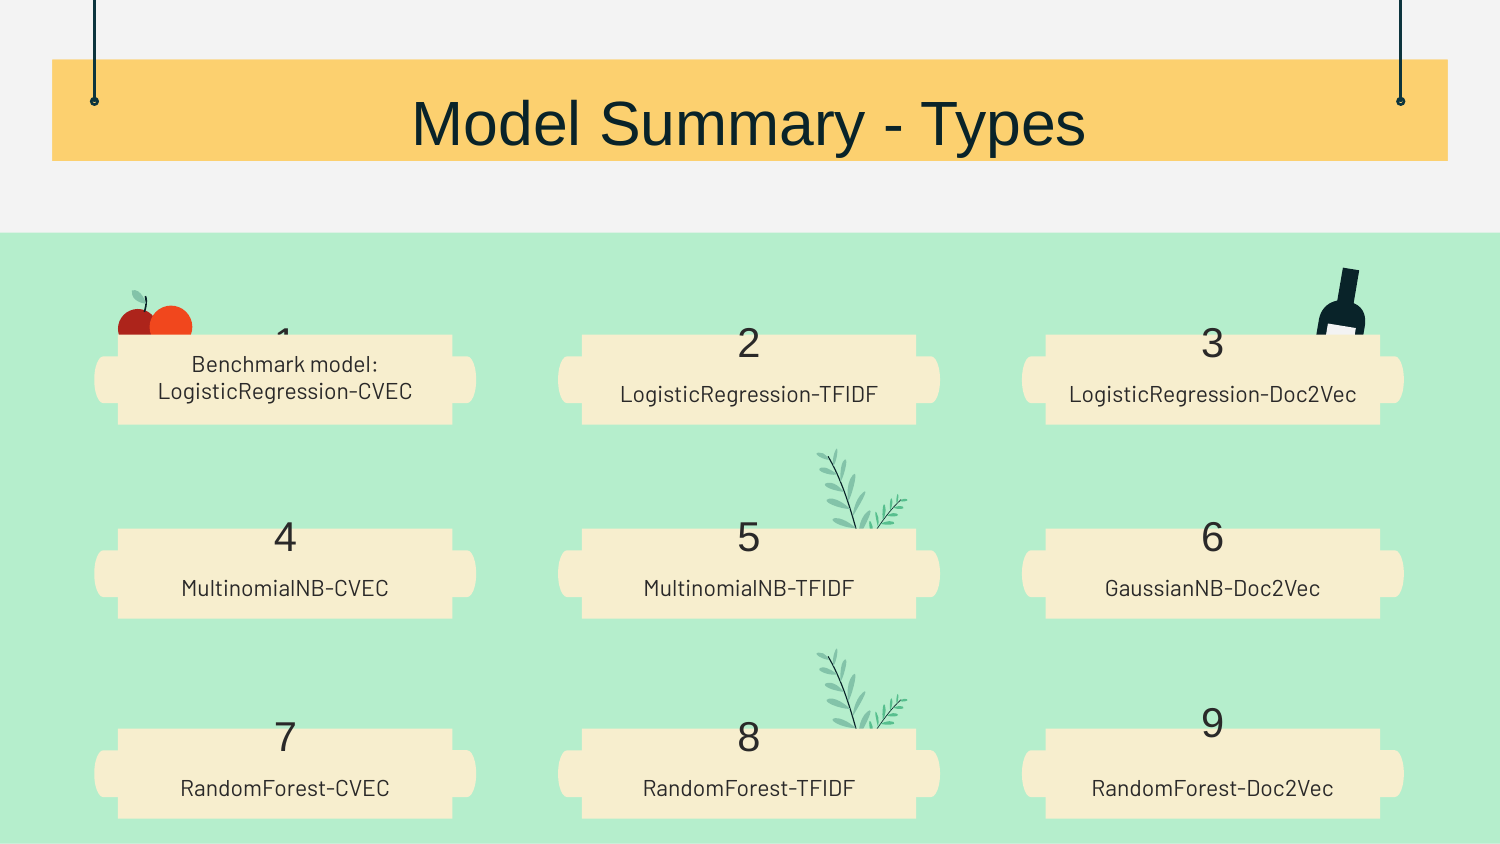

# Model Summary - Types

1
2
3
Benchmark model:
LogisticRegression-CVEC
LogisticRegression-TFIDF
LogisticRegression-Doc2Vec

4
5
6
MultinomialNB-CVEC
MultinomialNB-TFIDF
GaussianNB-Doc2Vec

9
7
8
RandomForest-CVEC
RandomForest-TFIDF
RandomForest-Doc2Vec